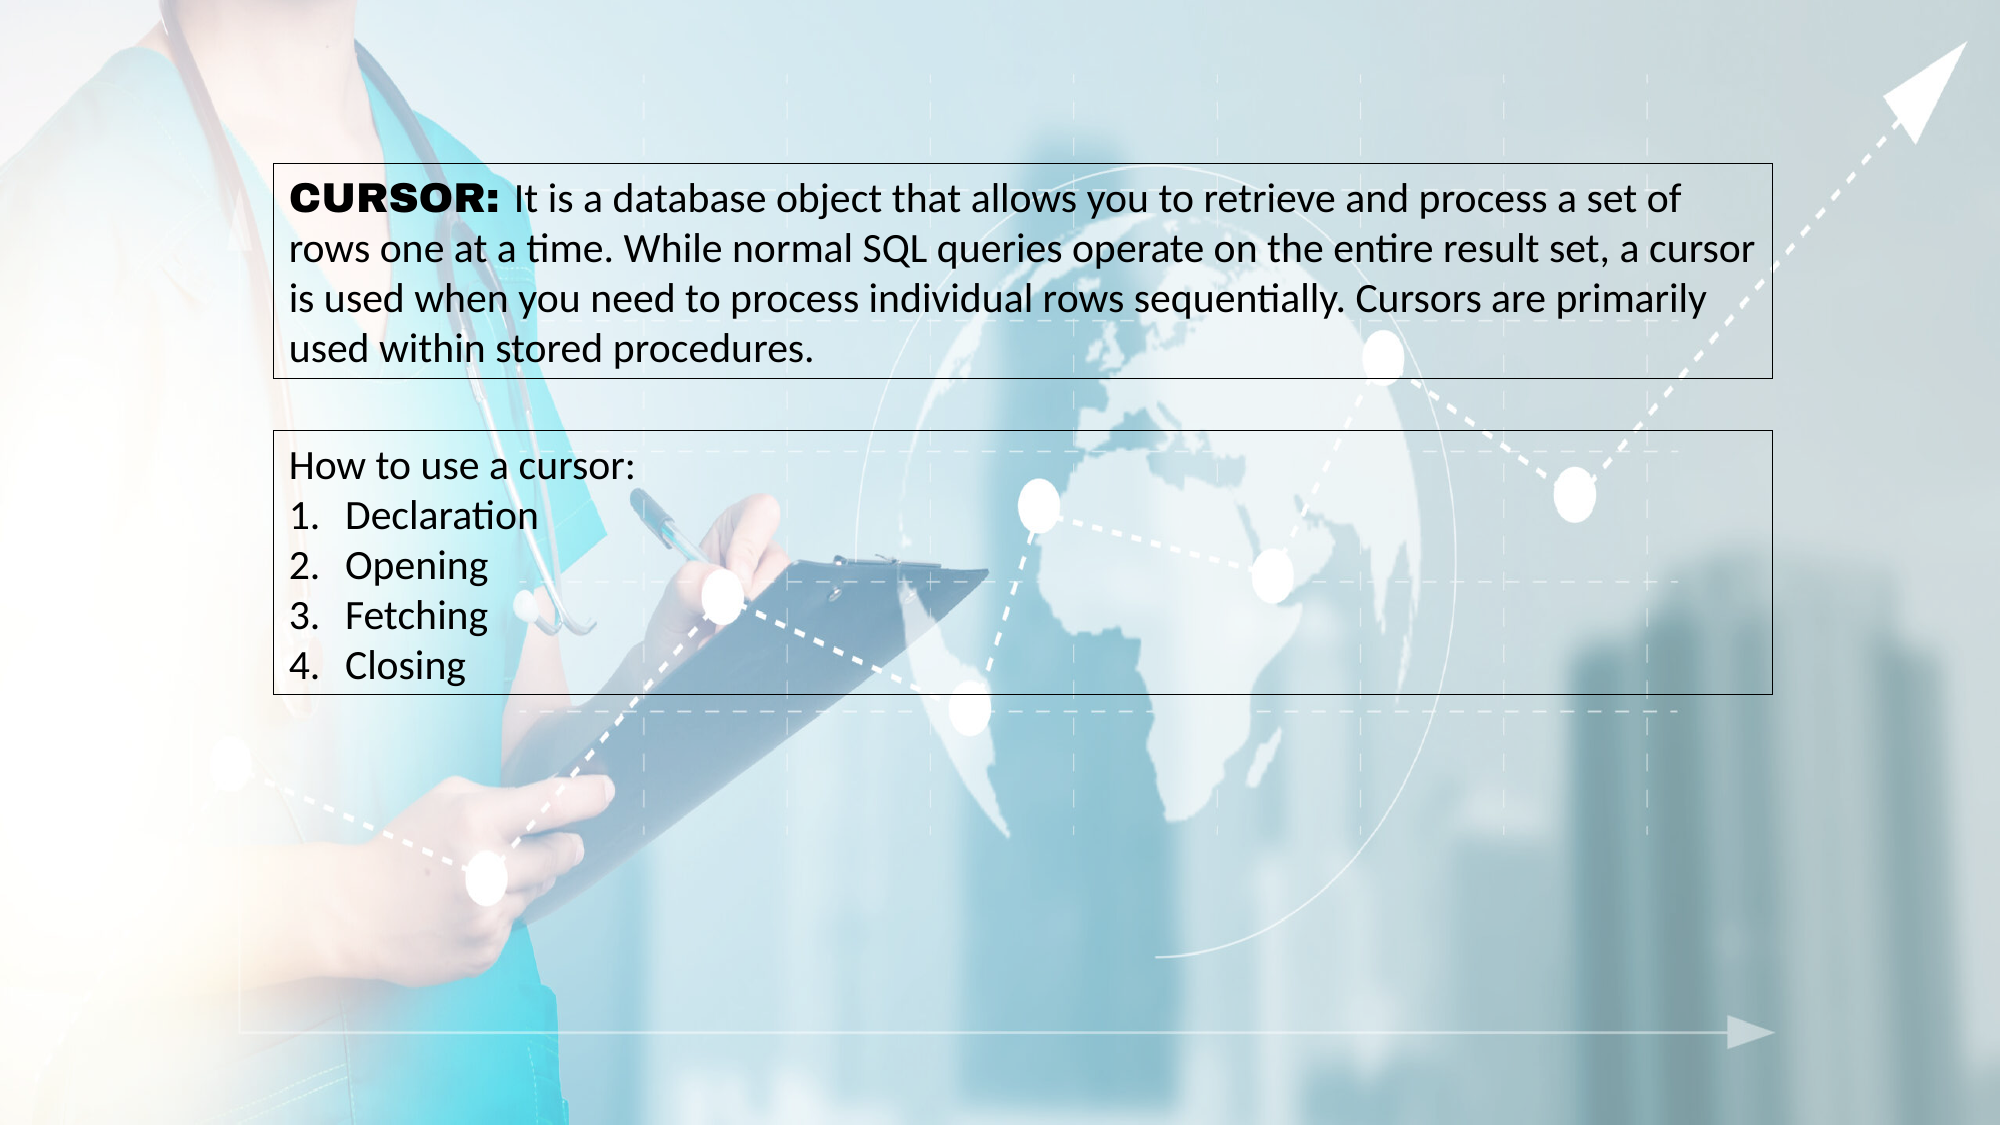

CURSOR: It is a database object that allows you to retrieve and process a set of rows one at a time. While normal SQL queries operate on the entire result set, a cursor is used when you need to process individual rows sequentially. Cursors are primarily used within stored procedures.
How to use a cursor:
Declaration
Opening
Fetching
Closing